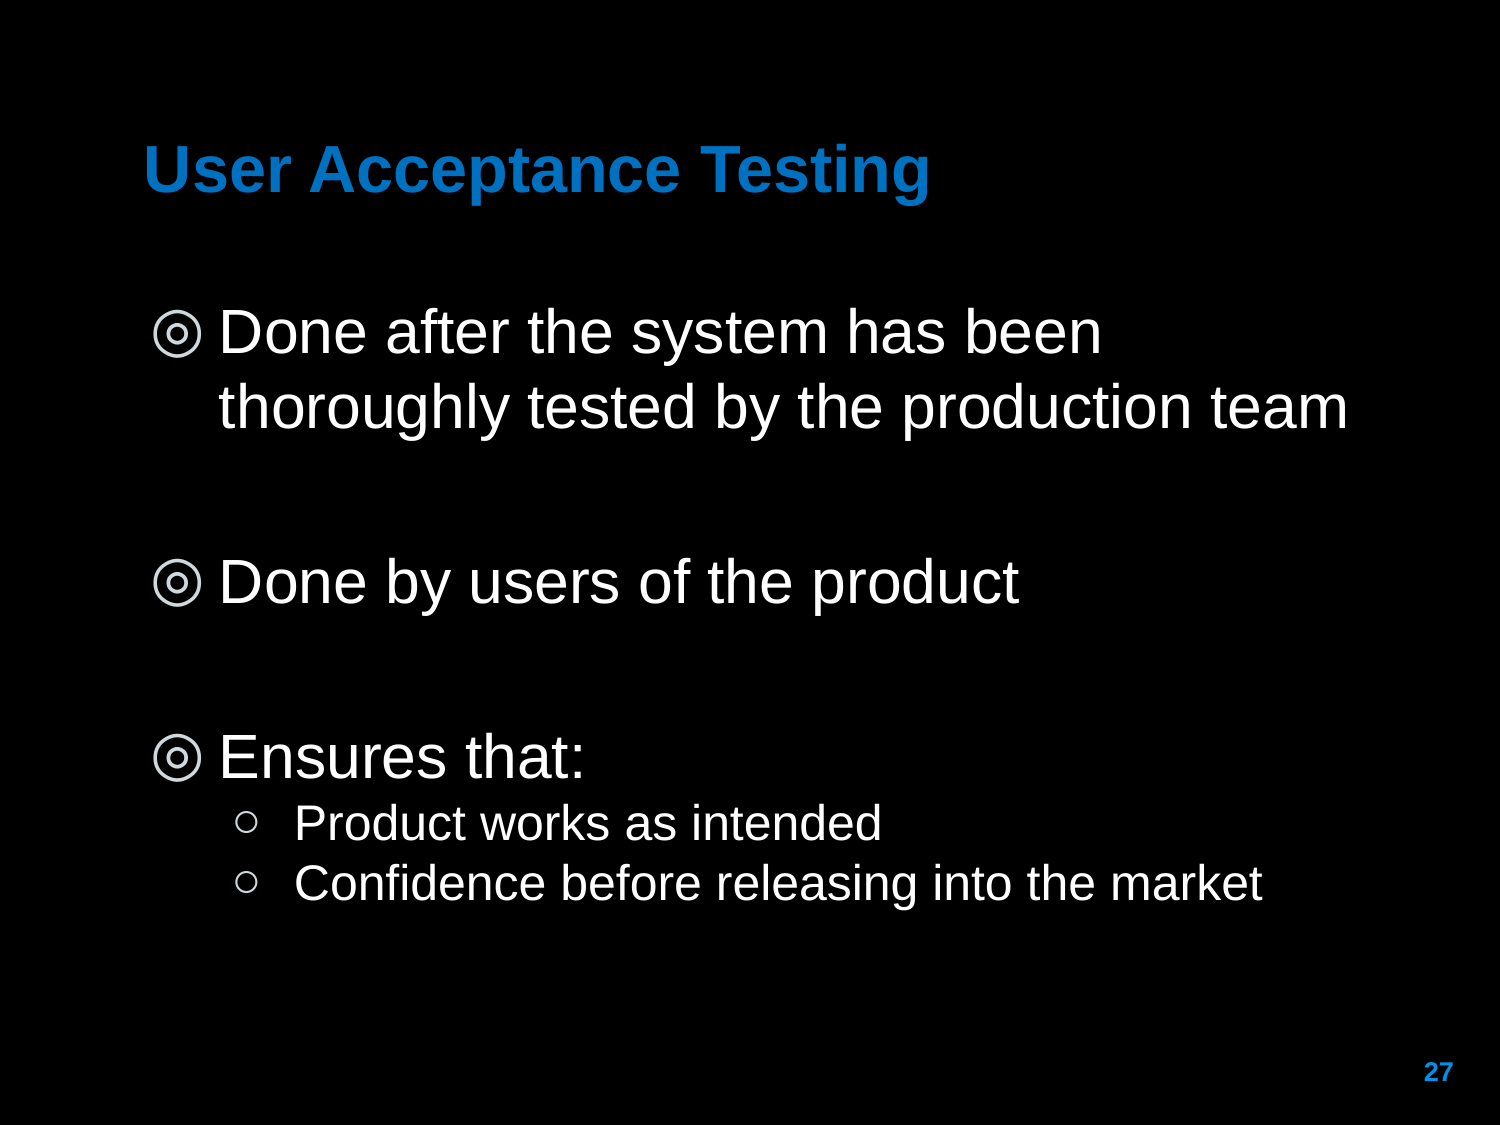

# User Acceptance Testing
Done after the system has been thoroughly tested by the production team

Done by users of the product

Ensures that:
Product works as intended
Confidence before releasing into the market

27